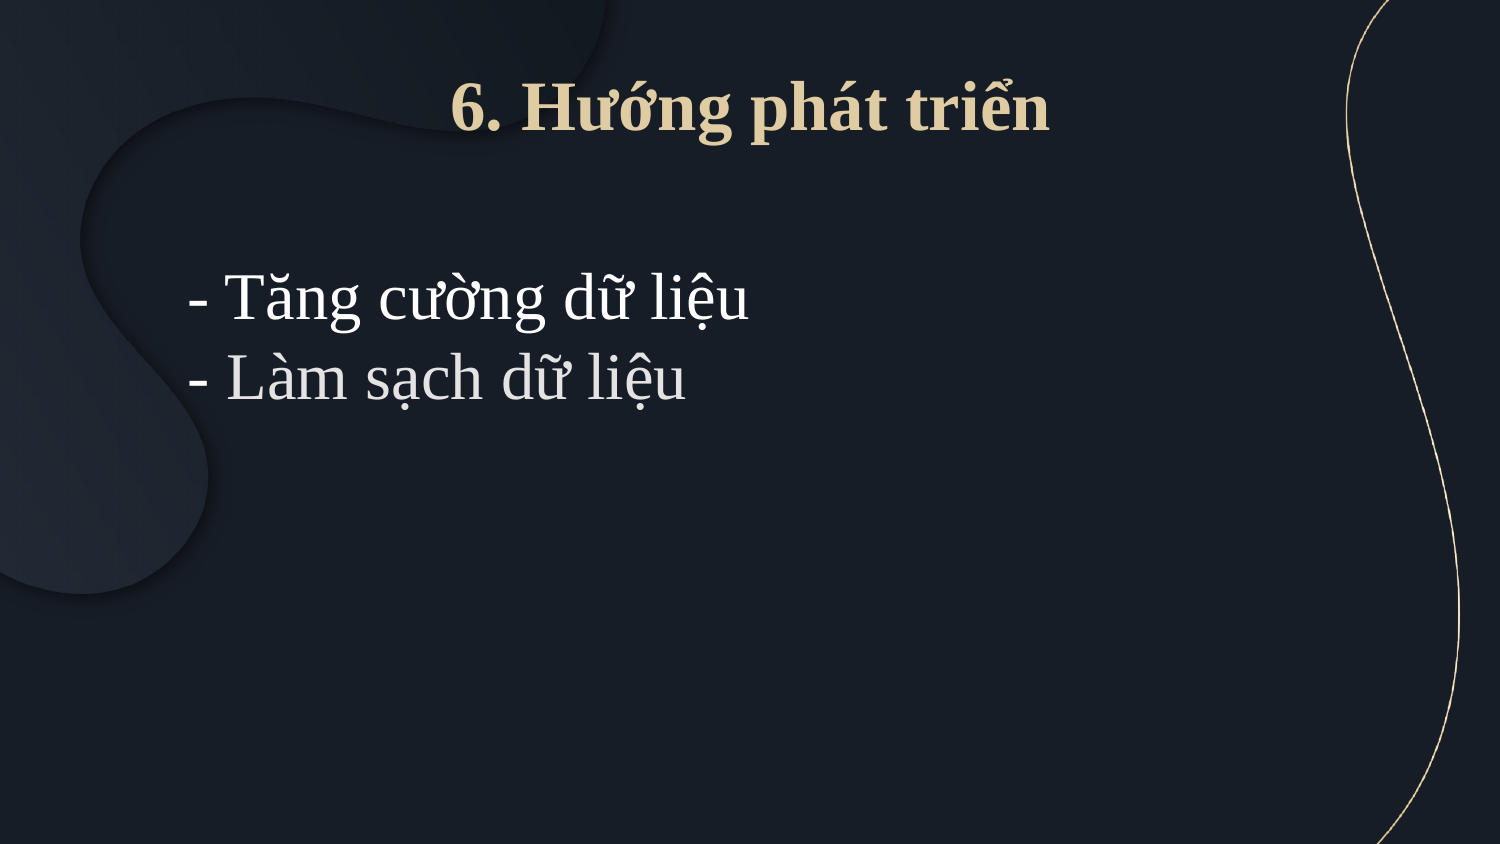

# 6. Hướng phát triển
- Tăng cường dữ liệu
- Làm sạch dữ liệu